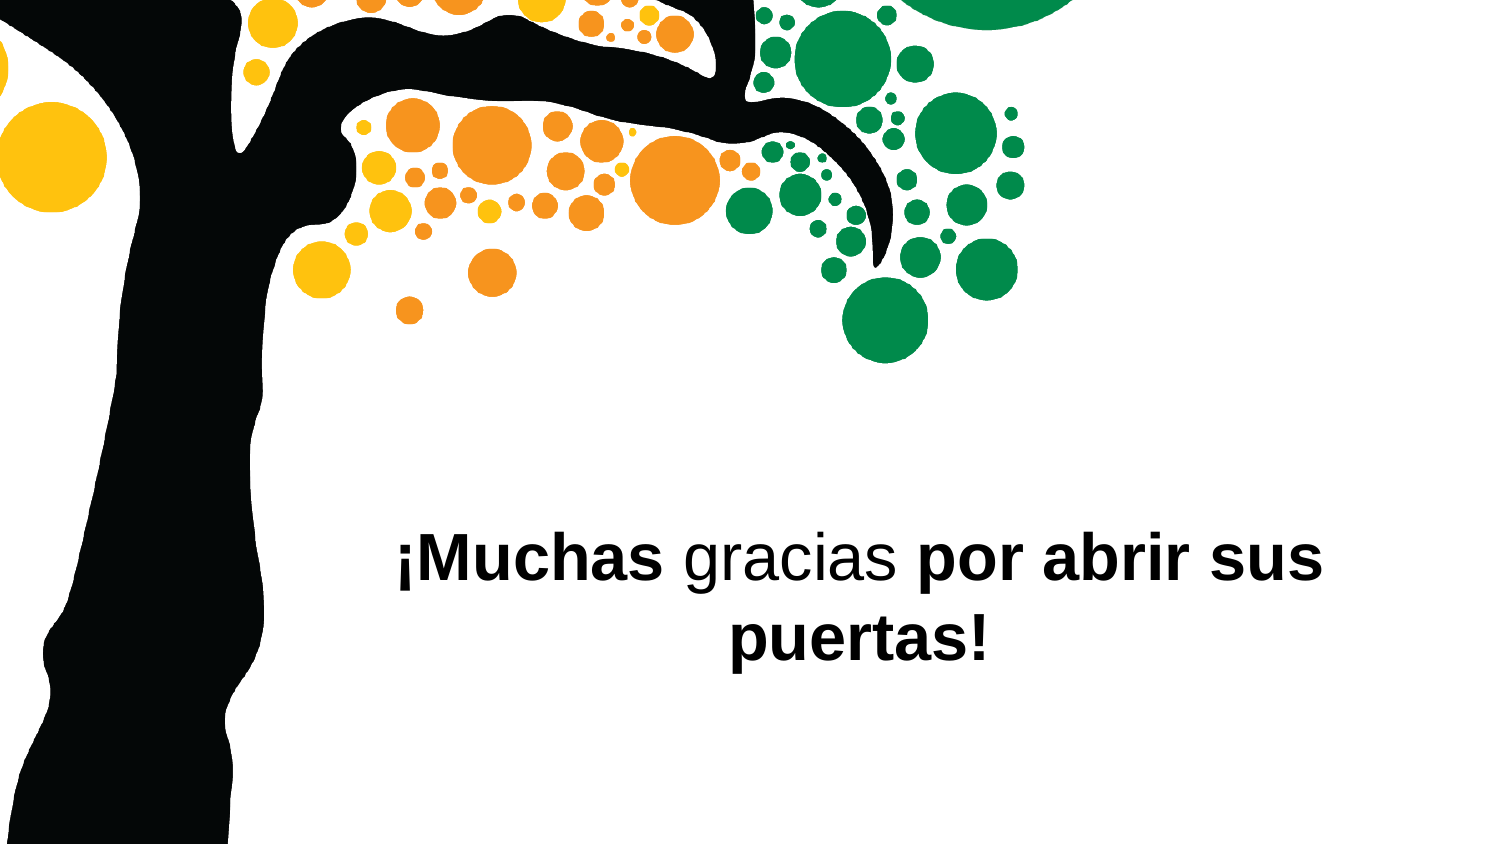

# ¡Muchas gracias por abrir sus puertas!